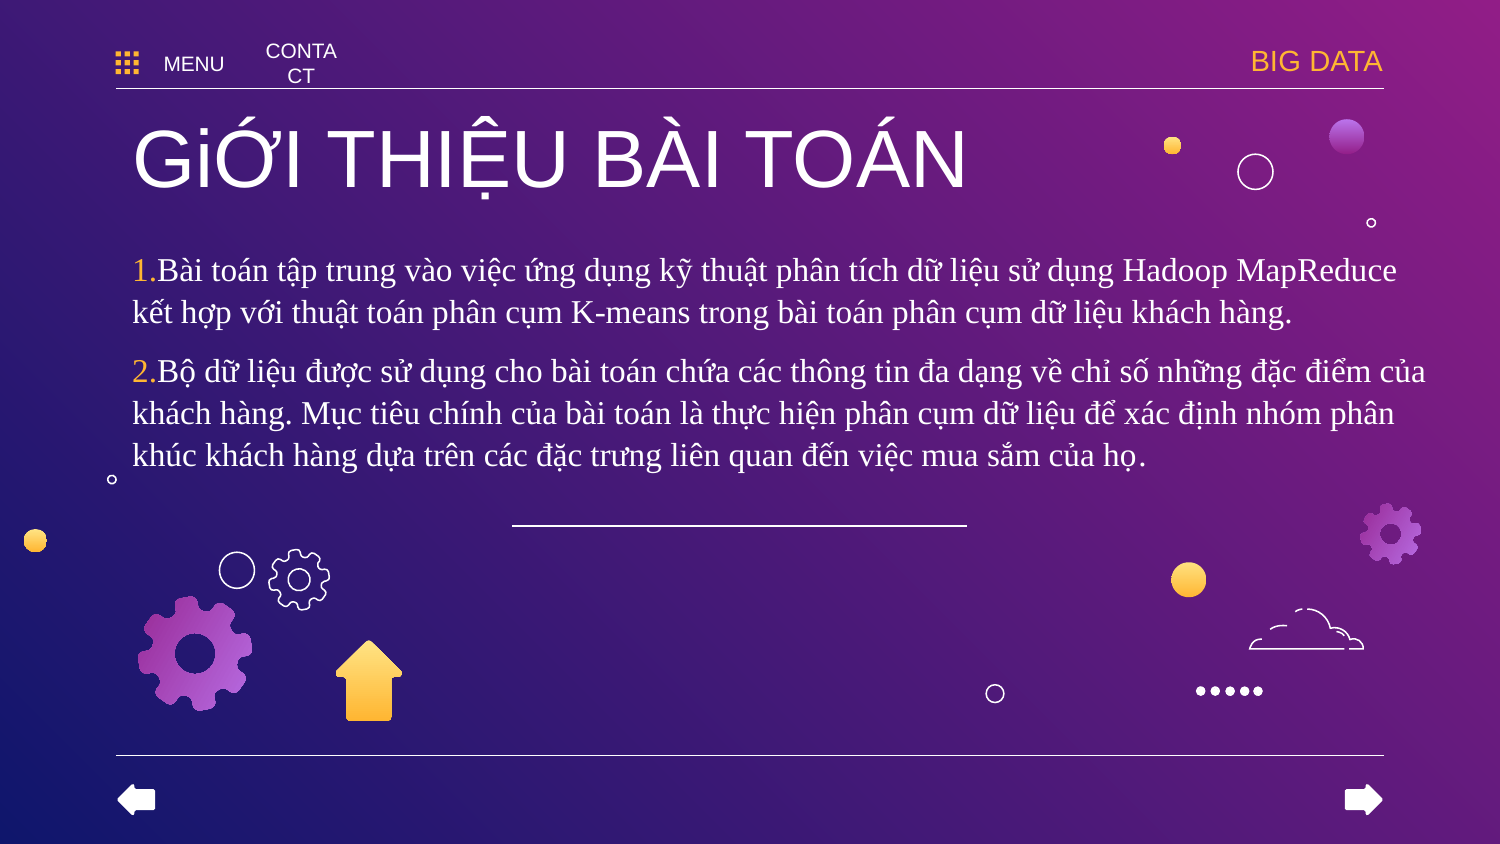

BIG DATA
MENU
CONTACT

# GiỚI THIỆU BÀI TOÁN

Bài toán tập trung vào việc ứng dụng kỹ thuật phân tích dữ liệu sử dụng Hadoop MapReduce kết hợp với thuật toán phân cụm K-means trong bài toán phân cụm dữ liệu khách hàng.
Bộ dữ liệu được sử dụng cho bài toán chứa các thông tin đa dạng về chỉ số những đặc điểm của khách hàng. Mục tiêu chính của bài toán là thực hiện phân cụm dữ liệu để xác định nhóm phân khúc khách hàng dựa trên các đặc trưng liên quan đến việc mua sắm của họ.